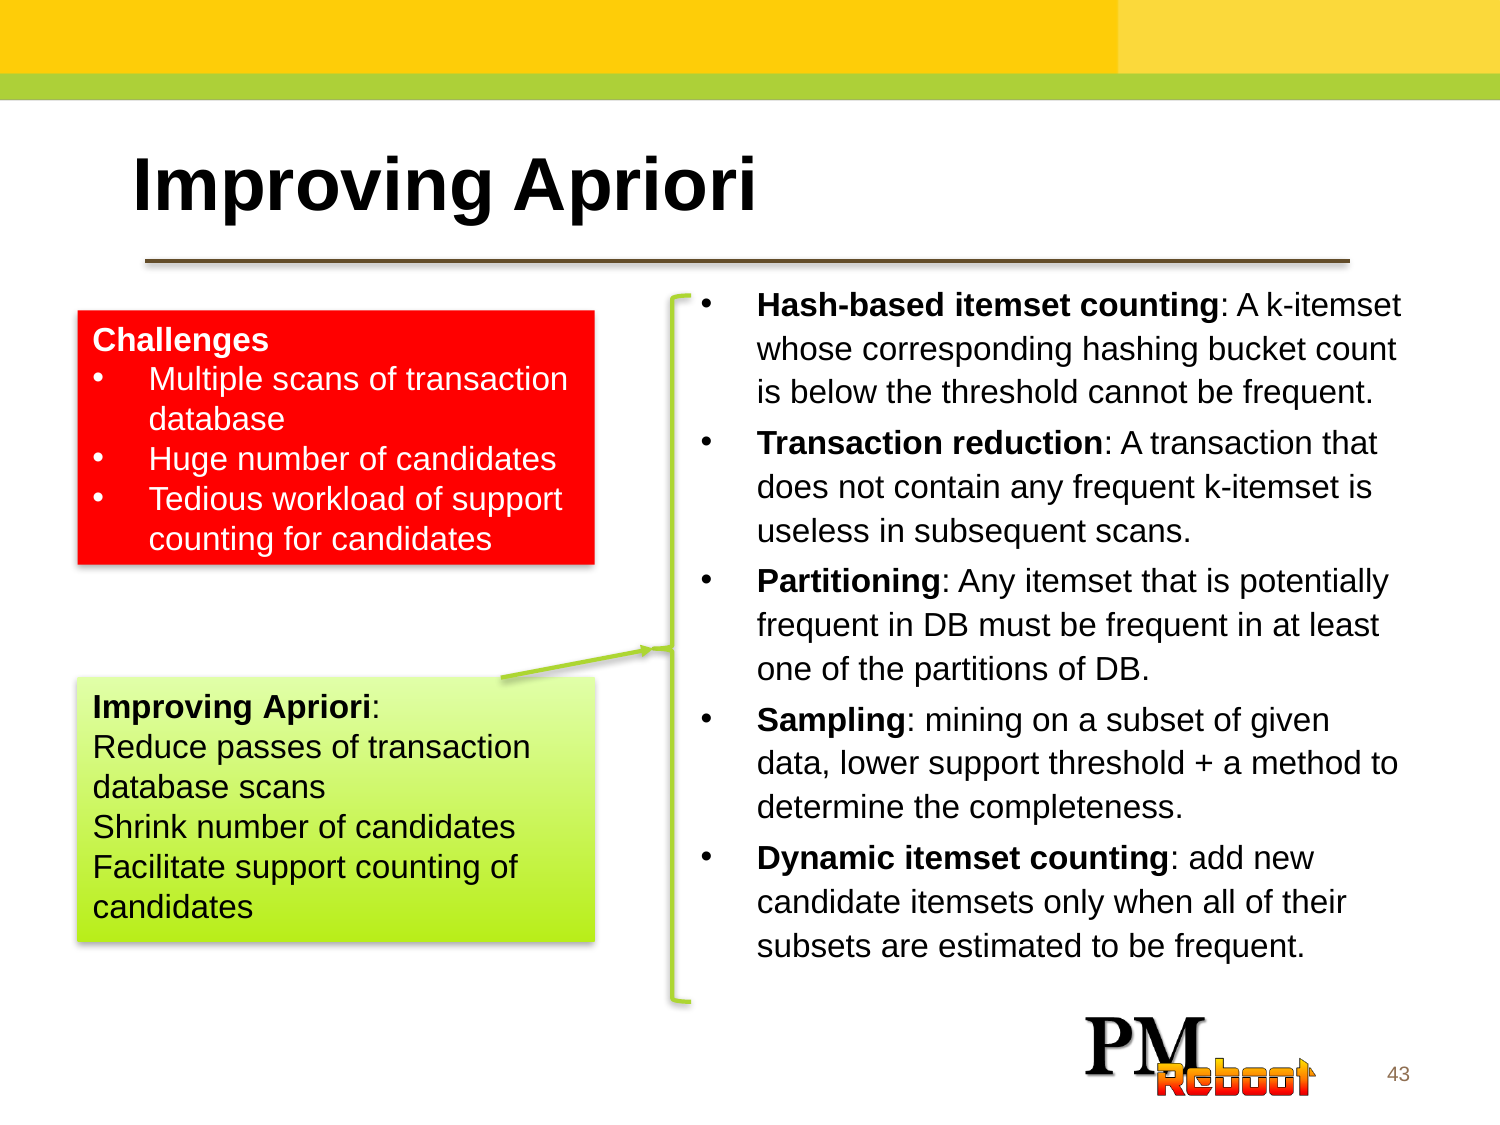

Improving Apriori
Hash-based itemset counting: A k-itemset whose corresponding hashing bucket count is below the threshold cannot be frequent.
Transaction reduction: A transaction that does not contain any frequent k-itemset is useless in subsequent scans.
Partitioning: Any itemset that is potentially frequent in DB must be frequent in at least one of the partitions of DB.
Sampling: mining on a subset of given data, lower support threshold + a method to determine the completeness.
Dynamic itemset counting: add new candidate itemsets only when all of their subsets are estimated to be frequent.

Challenges
Multiple scans of transaction database
Huge number of candidates
Tedious workload of support counting for candidates
Improving Apriori:
Reduce passes of transaction database scans
Shrink number of candidates
Facilitate support counting of candidates
43